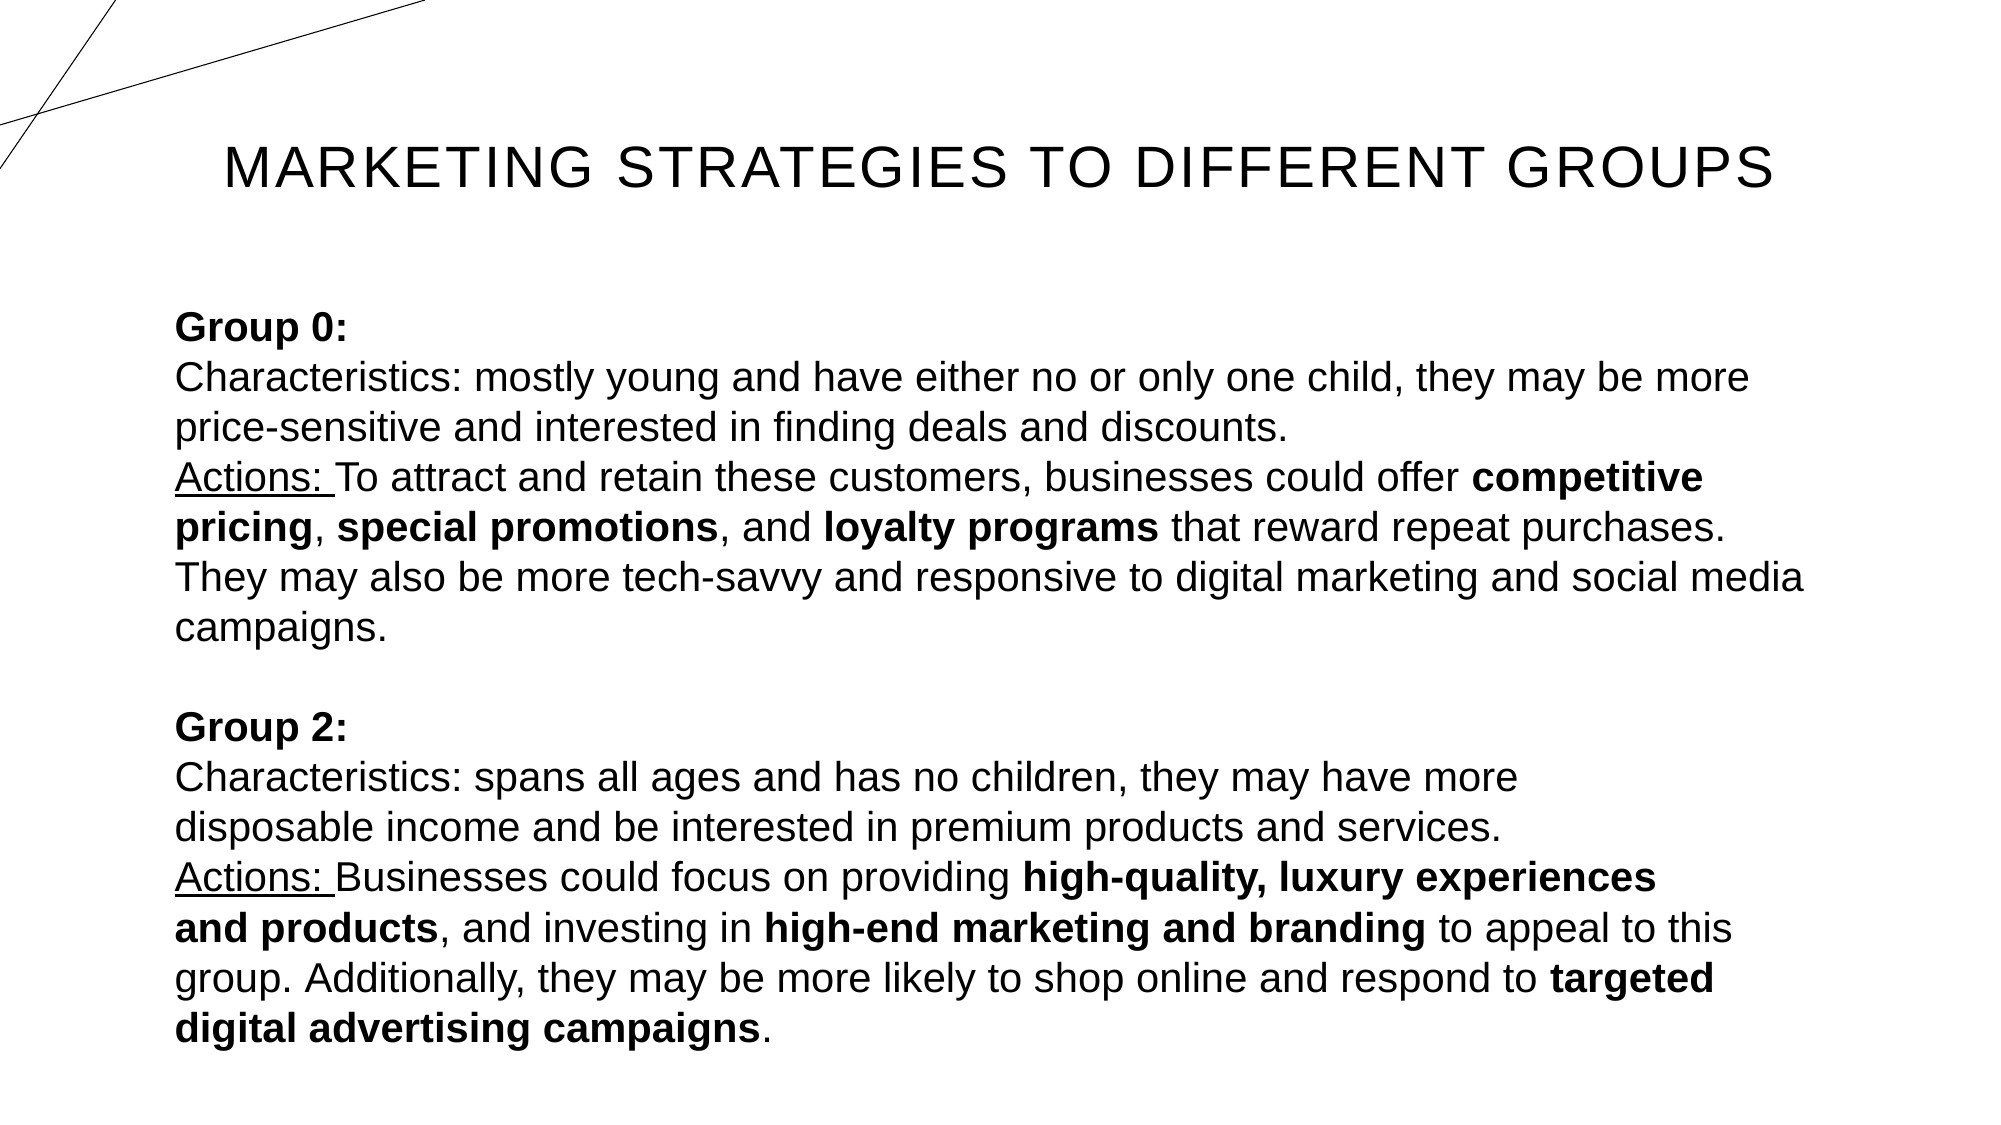

# Marketing Strategies to different groups
Group 0:
Characteristics: mostly young and have either no or only one child, they may be more price-sensitive and interested in finding deals and discounts.
Actions: To attract and retain these customers, businesses could offer competitive pricing, special promotions, and loyalty programs that reward repeat purchases. They may also be more tech-savvy and responsive to digital marketing and social media campaigns.

Group 2:
Characteristics: spans all ages and has no children, they may have more disposable income and be interested in premium products and services.
Actions: Businesses could focus on providing high-quality, luxury experiences and products, and investing in high-end marketing and branding to appeal to this group. Additionally, they may be more likely to shop online and respond to targeted digital advertising campaigns.